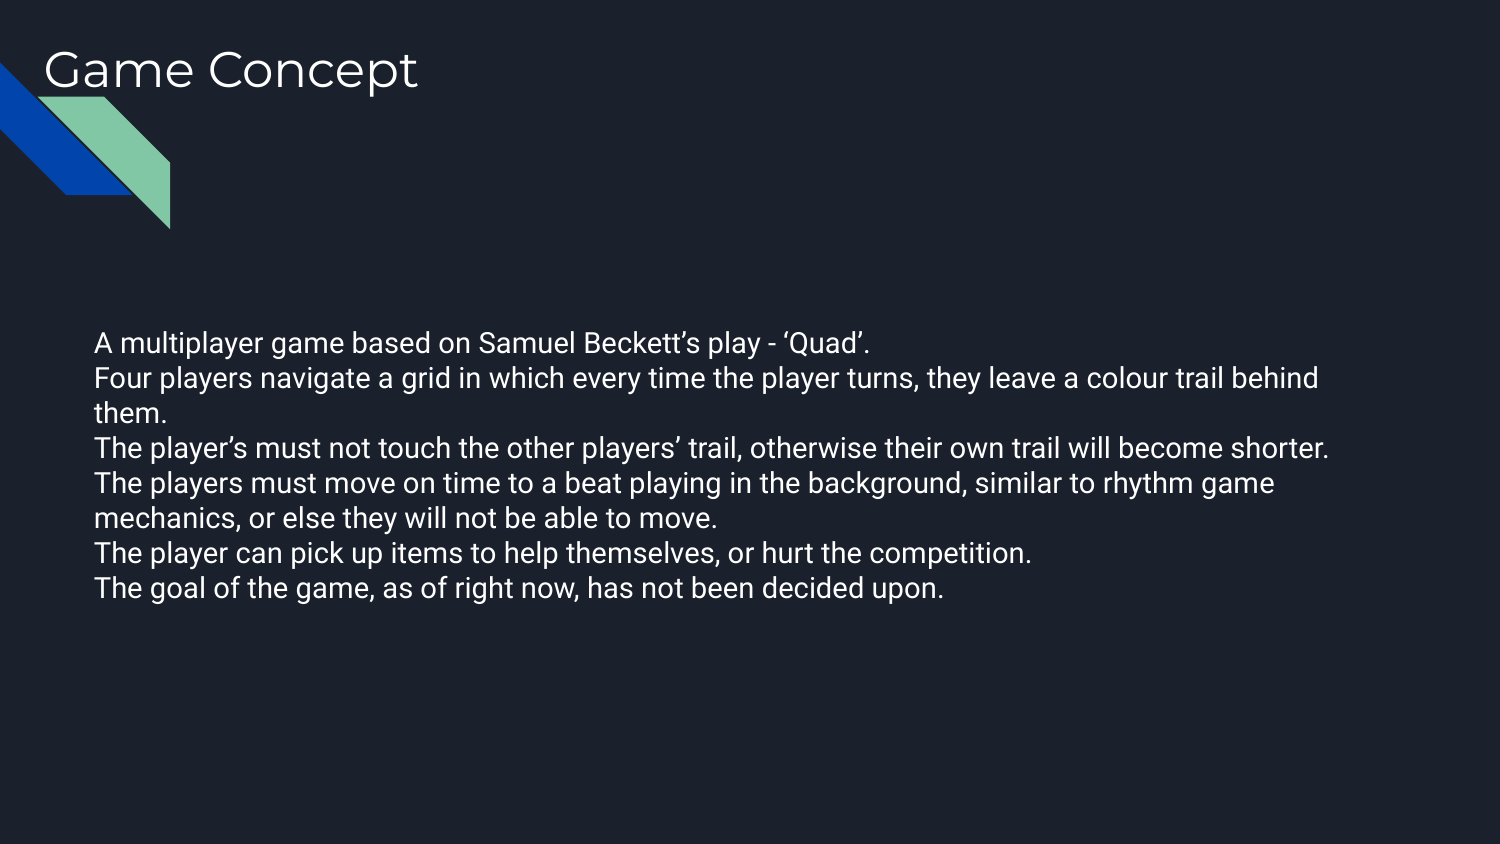

# Game Concept

A multiplayer game based on Samuel Beckett’s play - ‘Quad’.
Four players navigate a grid in which every time the player turns, they leave a colour trail behind them.
The player’s must not touch the other players’ trail, otherwise their own trail will become shorter.
The players must move on time to a beat playing in the background, similar to rhythm game mechanics, or else they will not be able to move.
The player can pick up items to help themselves, or hurt the competition.
The goal of the game, as of right now, has not been decided upon.